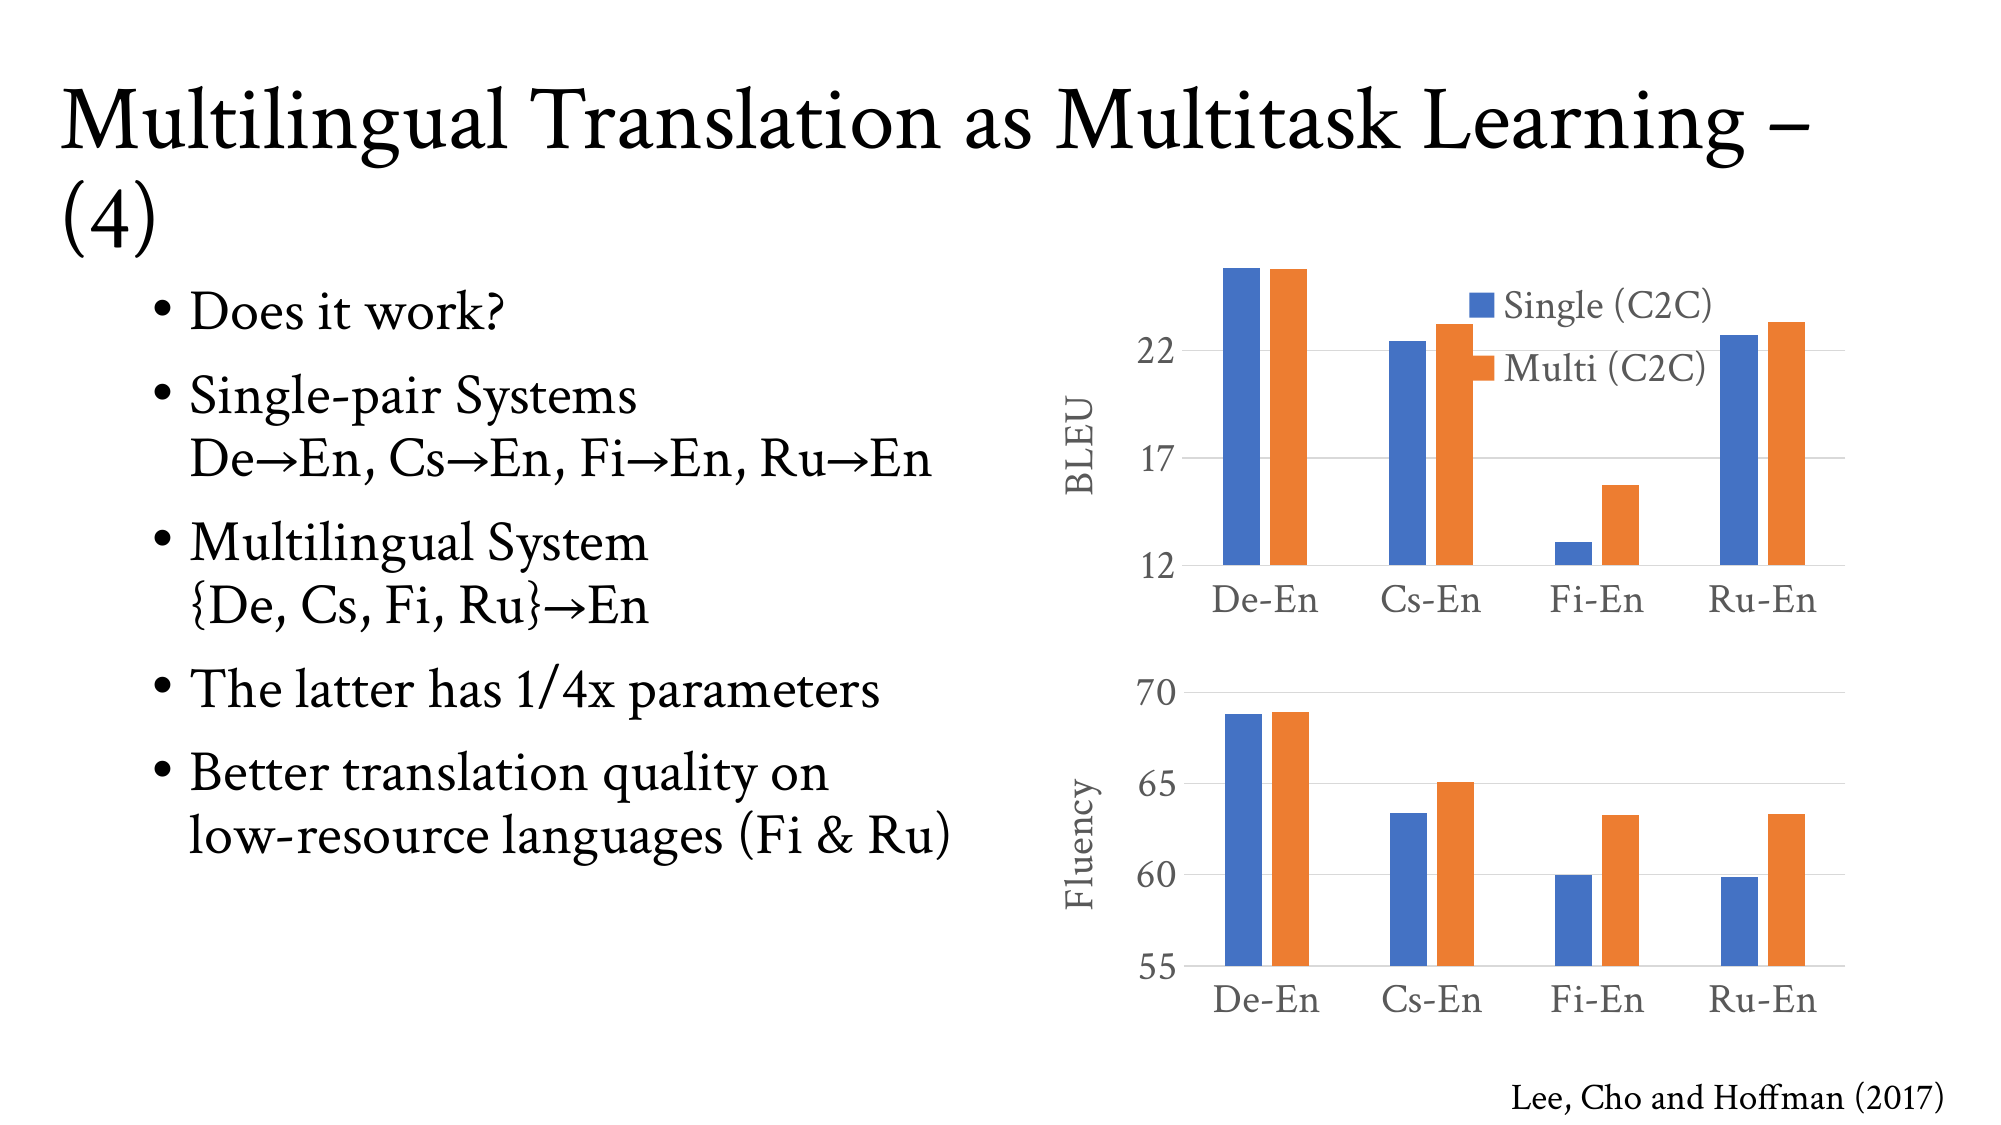

# Multilingual Translation as Multitask Learning – (4)

### Chart

| Category | Single (C2C) | Multi (C2C) |
|---|---|---|
| De-En | 25.83 | 25.79 |
| Cs-En | 22.46 | 23.24 |
| Fi-En | 13.1 | 15.74 |
| Ru-En | 22.73 | 23.33 |
Does it work?
Single-pair Systems
De→En, Cs→En, Fi→En, Ru→En
Multilingual System
{De, Cs, Fi, Ru}→En
The latter has 1/4x parameters
Better translation quality on
low-resource languages (Fi & Ru)

### Chart

| Category | Single (C2C) | Multi (C2C) |
|---|---|---|
| De-En | 68.8 | 68.92 |
| Cs-En | 63.37 | 65.08 |
| Fi-En | 59.97 | 63.26 |
| Ru-En | 59.85 | 63.32 |
Lee, Cho and Hoffman (2017)